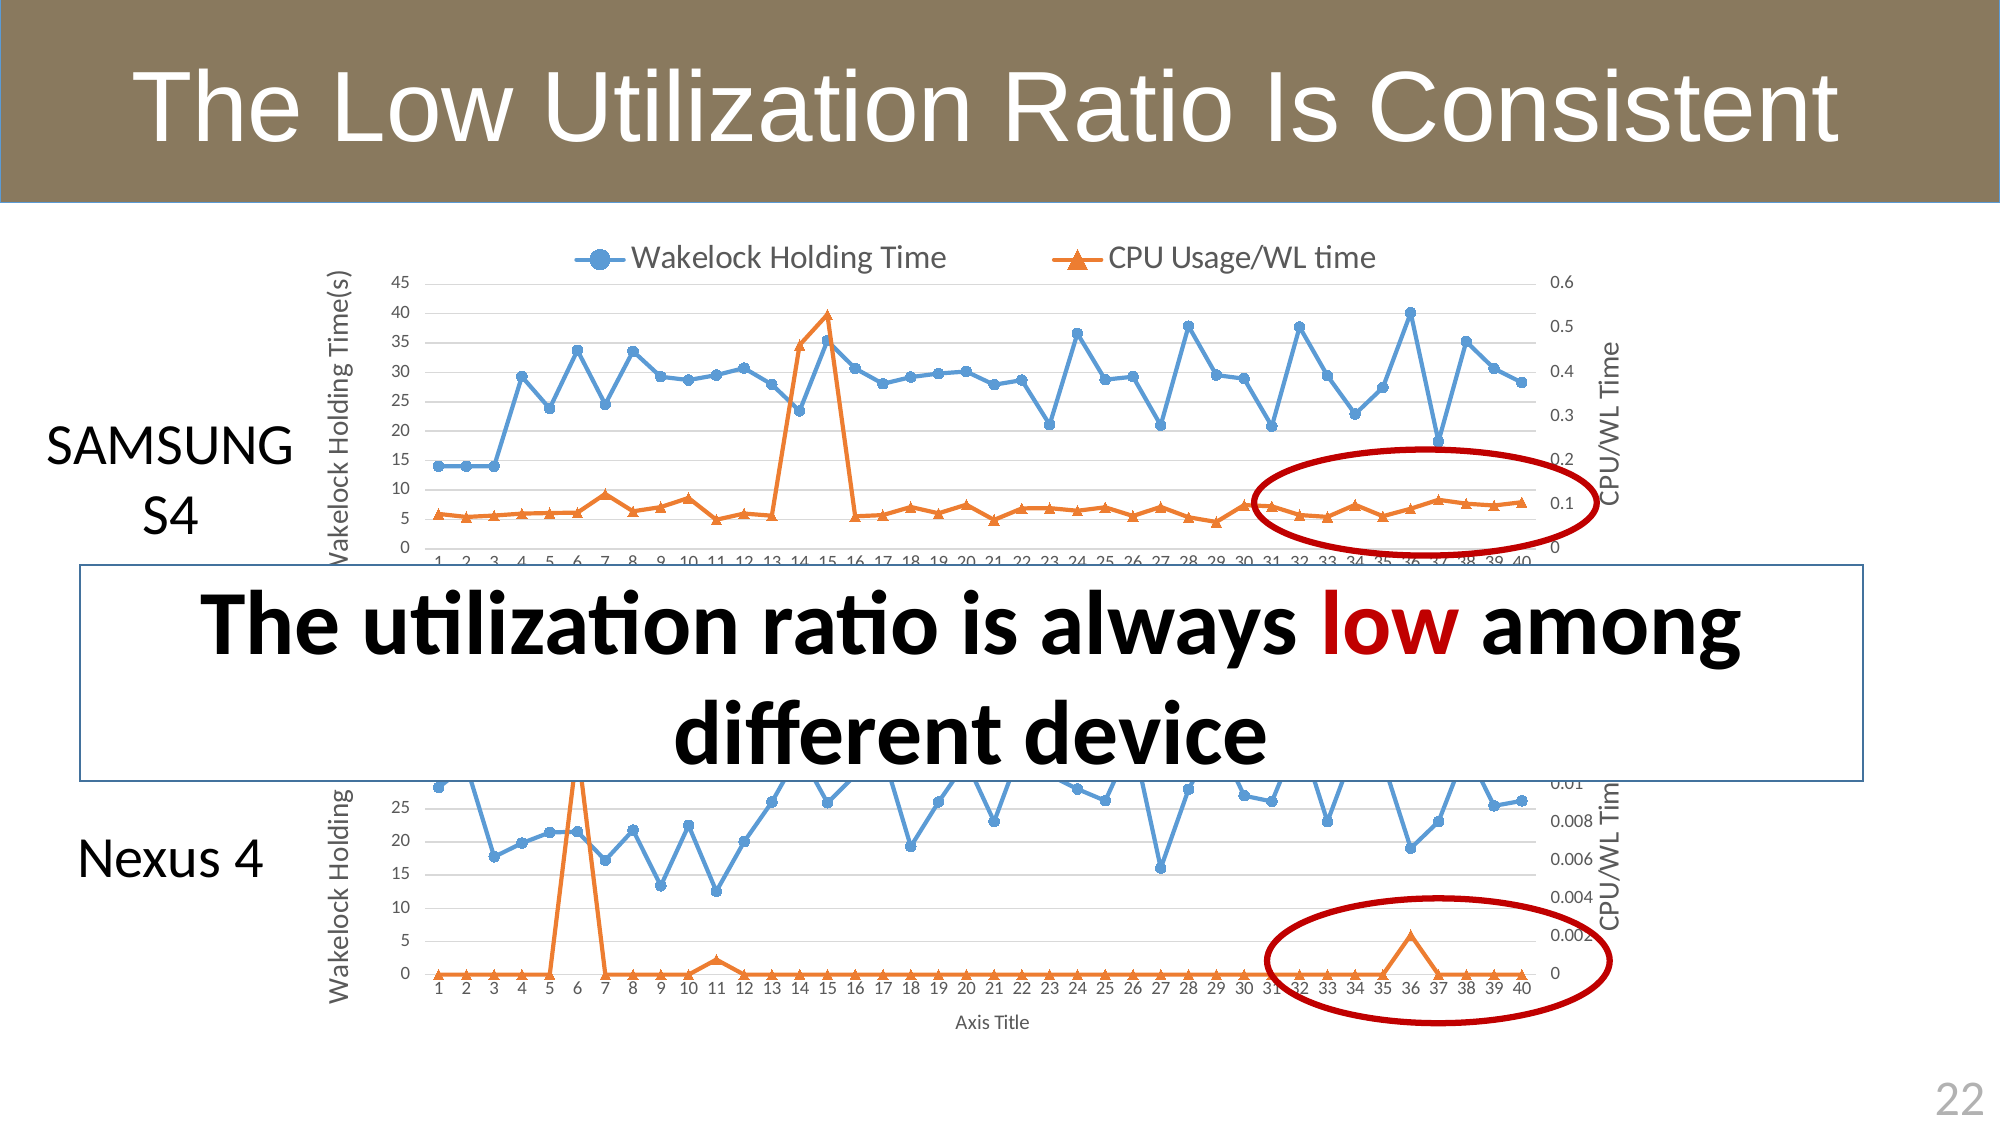

The Low Utilization Ratio Is Consistent

### Chart

| Category | Wakelock Holding Time | CPU Usage/WL time |
|---|---|---|
SAMSUNG S4

The utilization ratio is always low among different device

### Chart

| Category | Wakelock Holding Time | CPU Usage/WL time |
|---|---|---|
Nexus 4

22